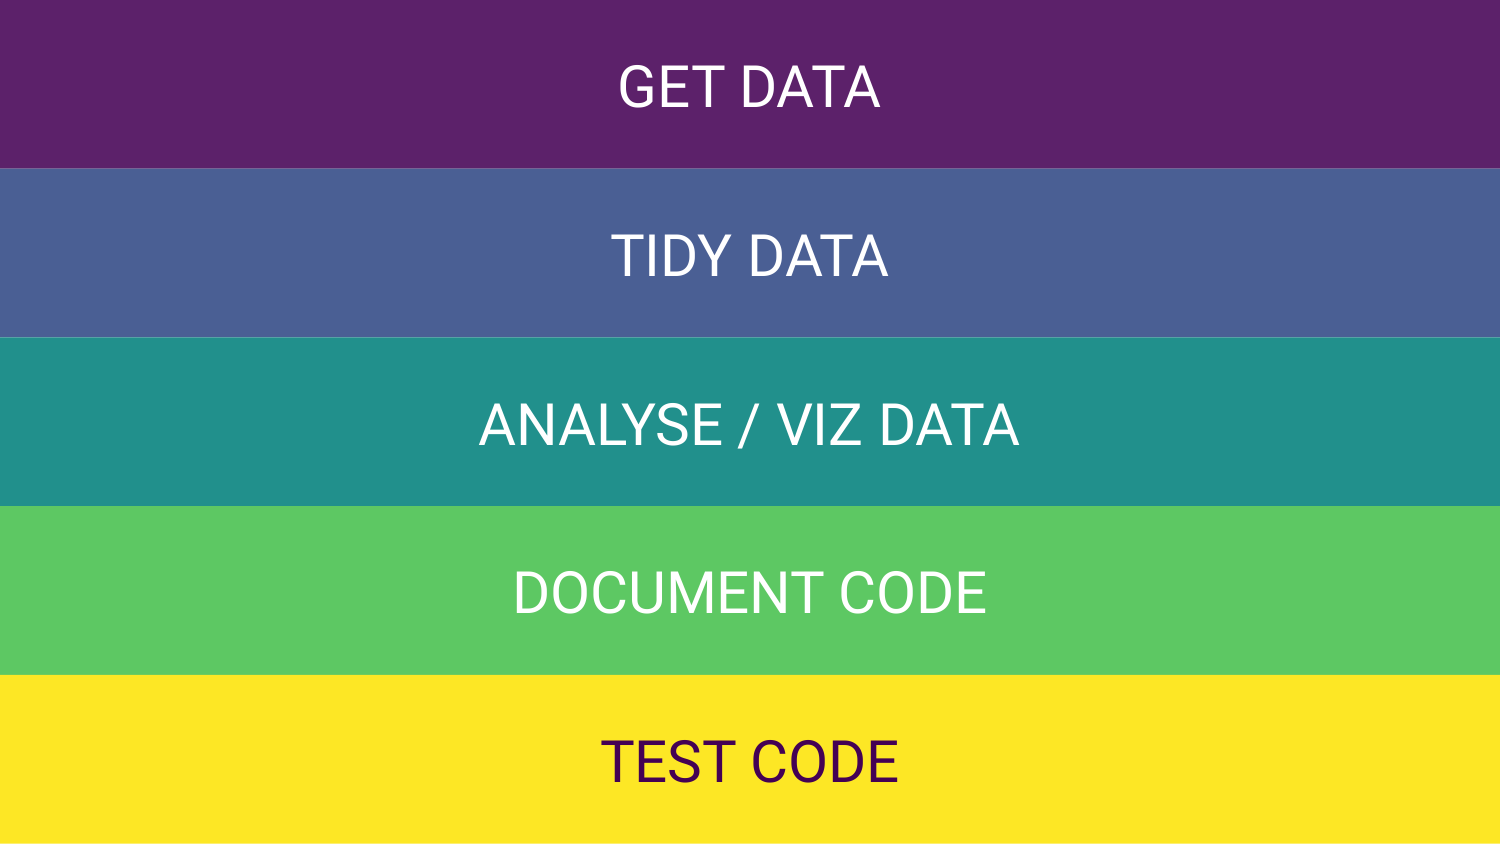

GET DATA
TIDY DATA
ANALYSE / VIZ DATA
DOCUMENT CODE
TEST CODE